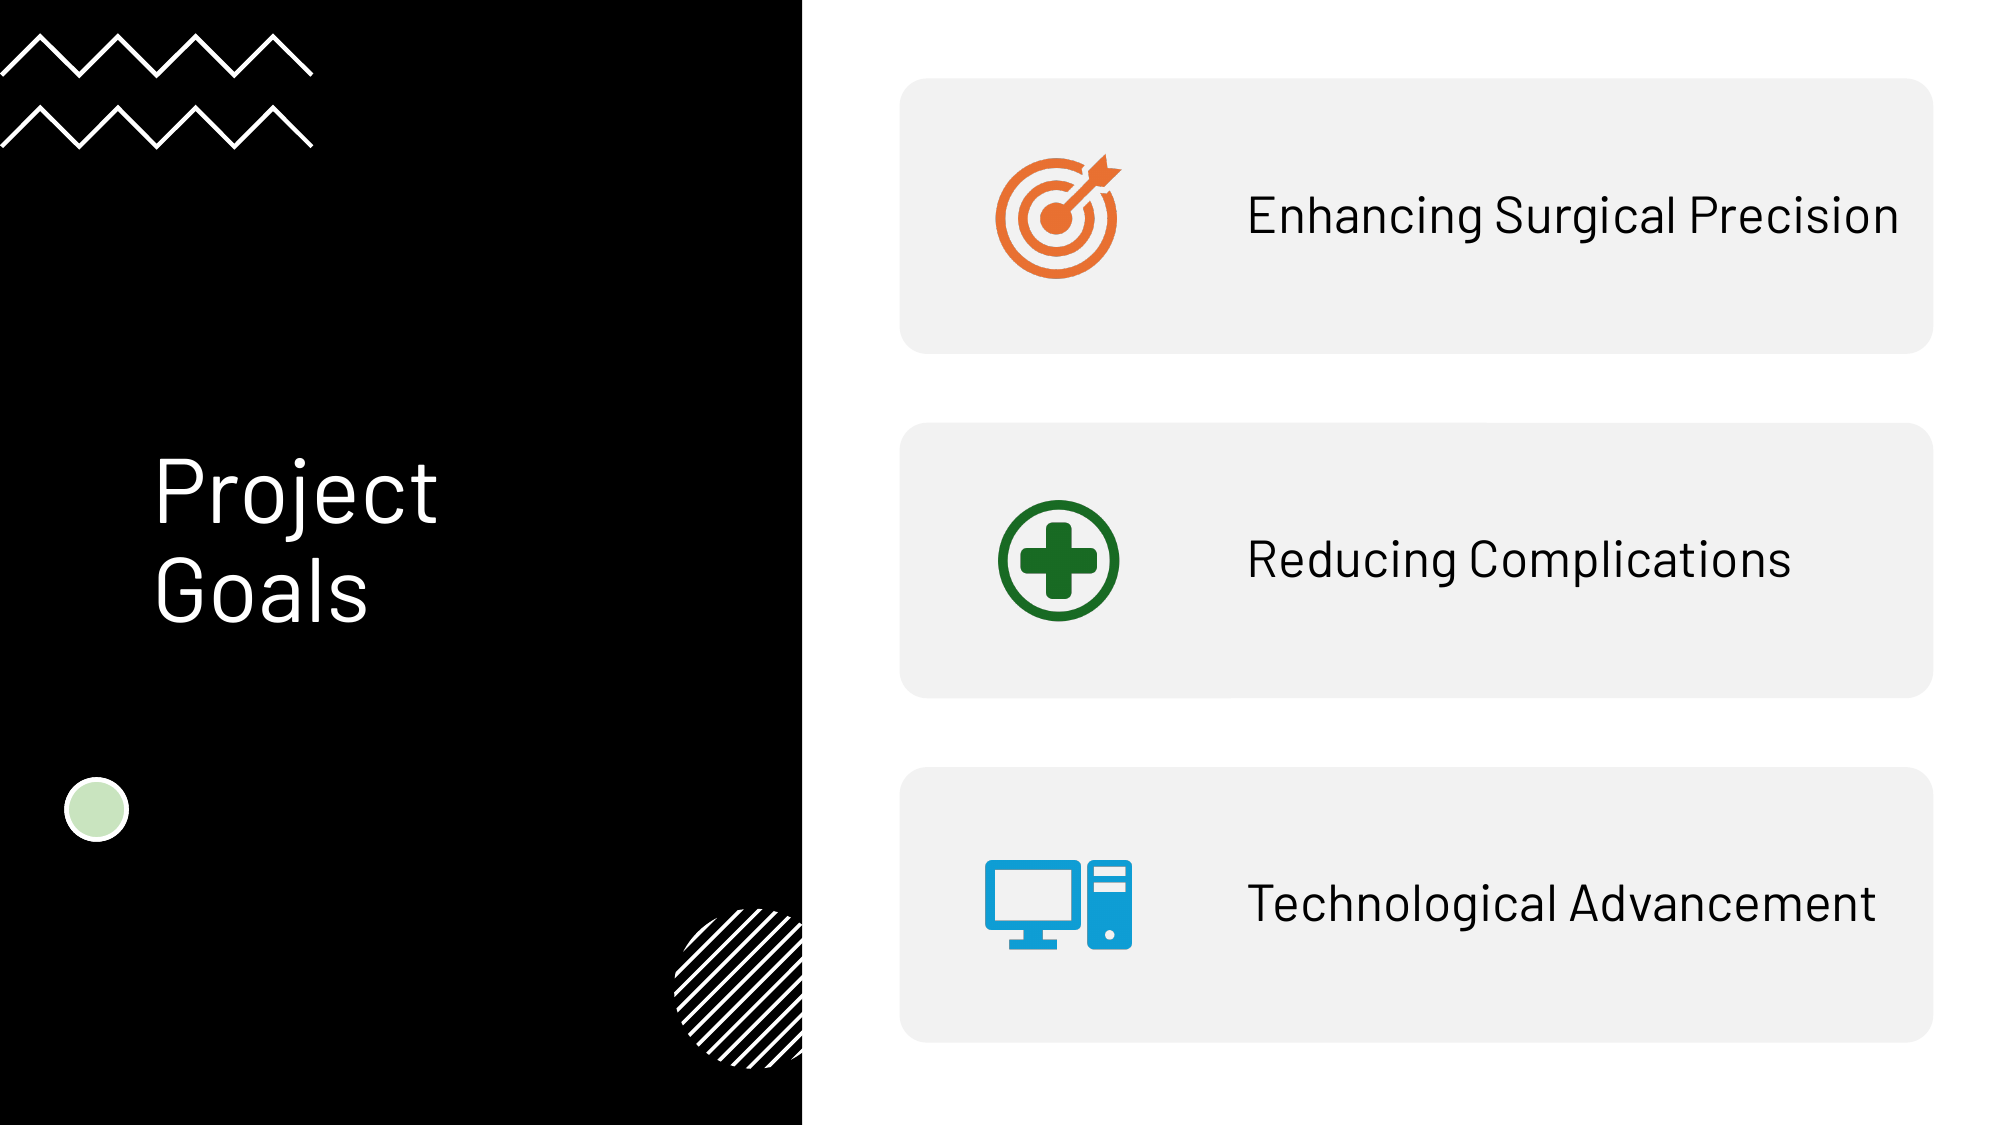

Enhancing Surgical Precision
Reducing Complications
Technological Advancement
# Project Goals